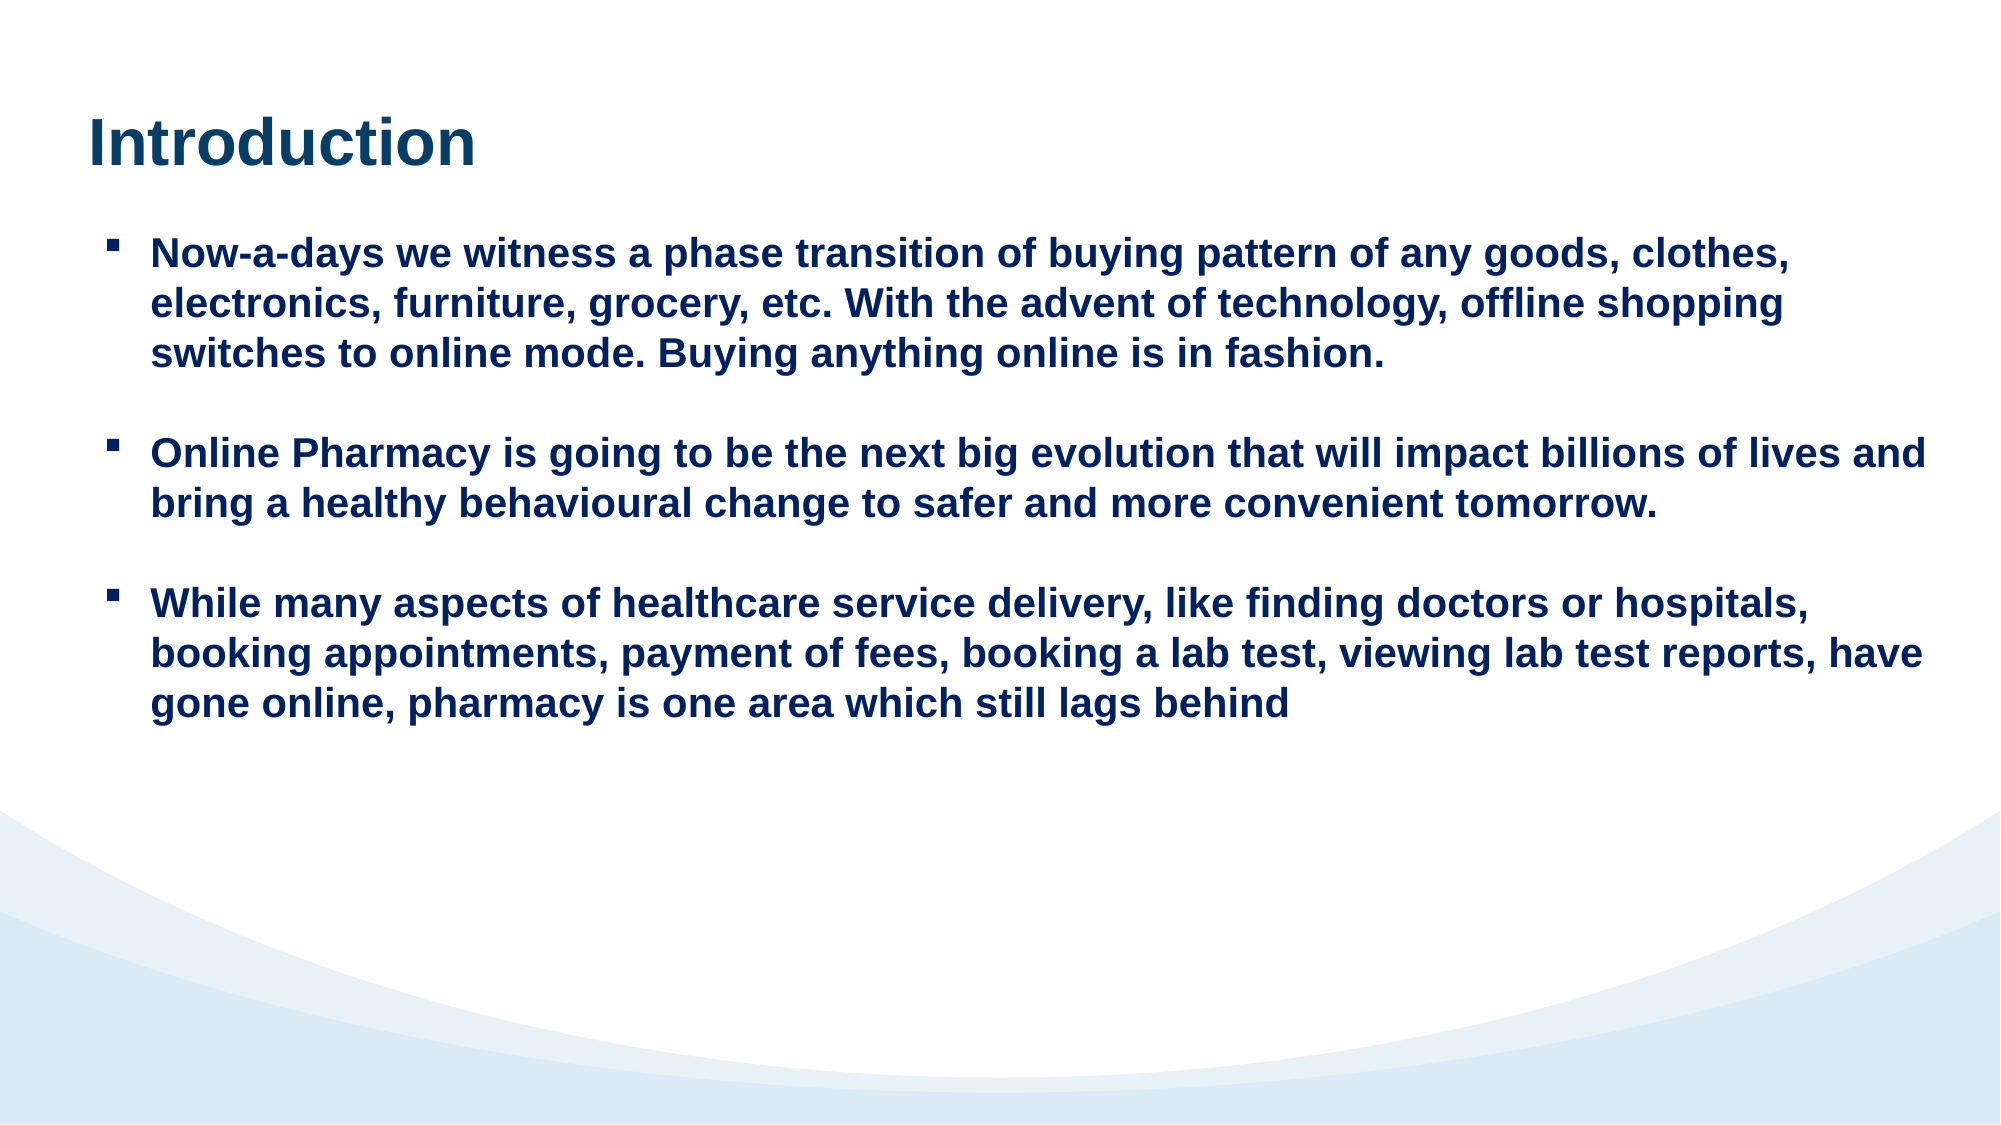

Introduction
before
after
Now-a-days we witness a phase transition of buying pattern of any goods, clothes, electronics, furniture, grocery, etc. With the advent of technology, offline shopping switches to online mode. Buying anything online is in fashion.

Online Pharmacy is going to be the next big evolution that will impact billions of lives and bring a healthy behavioural change to safer and more convenient tomorrow.

While many aspects of healthcare service delivery, like finding doctors or hospitals, booking appointments, payment of fees, booking a lab test, viewing lab test reports, have gone online, pharmacy is one area which still lags behind